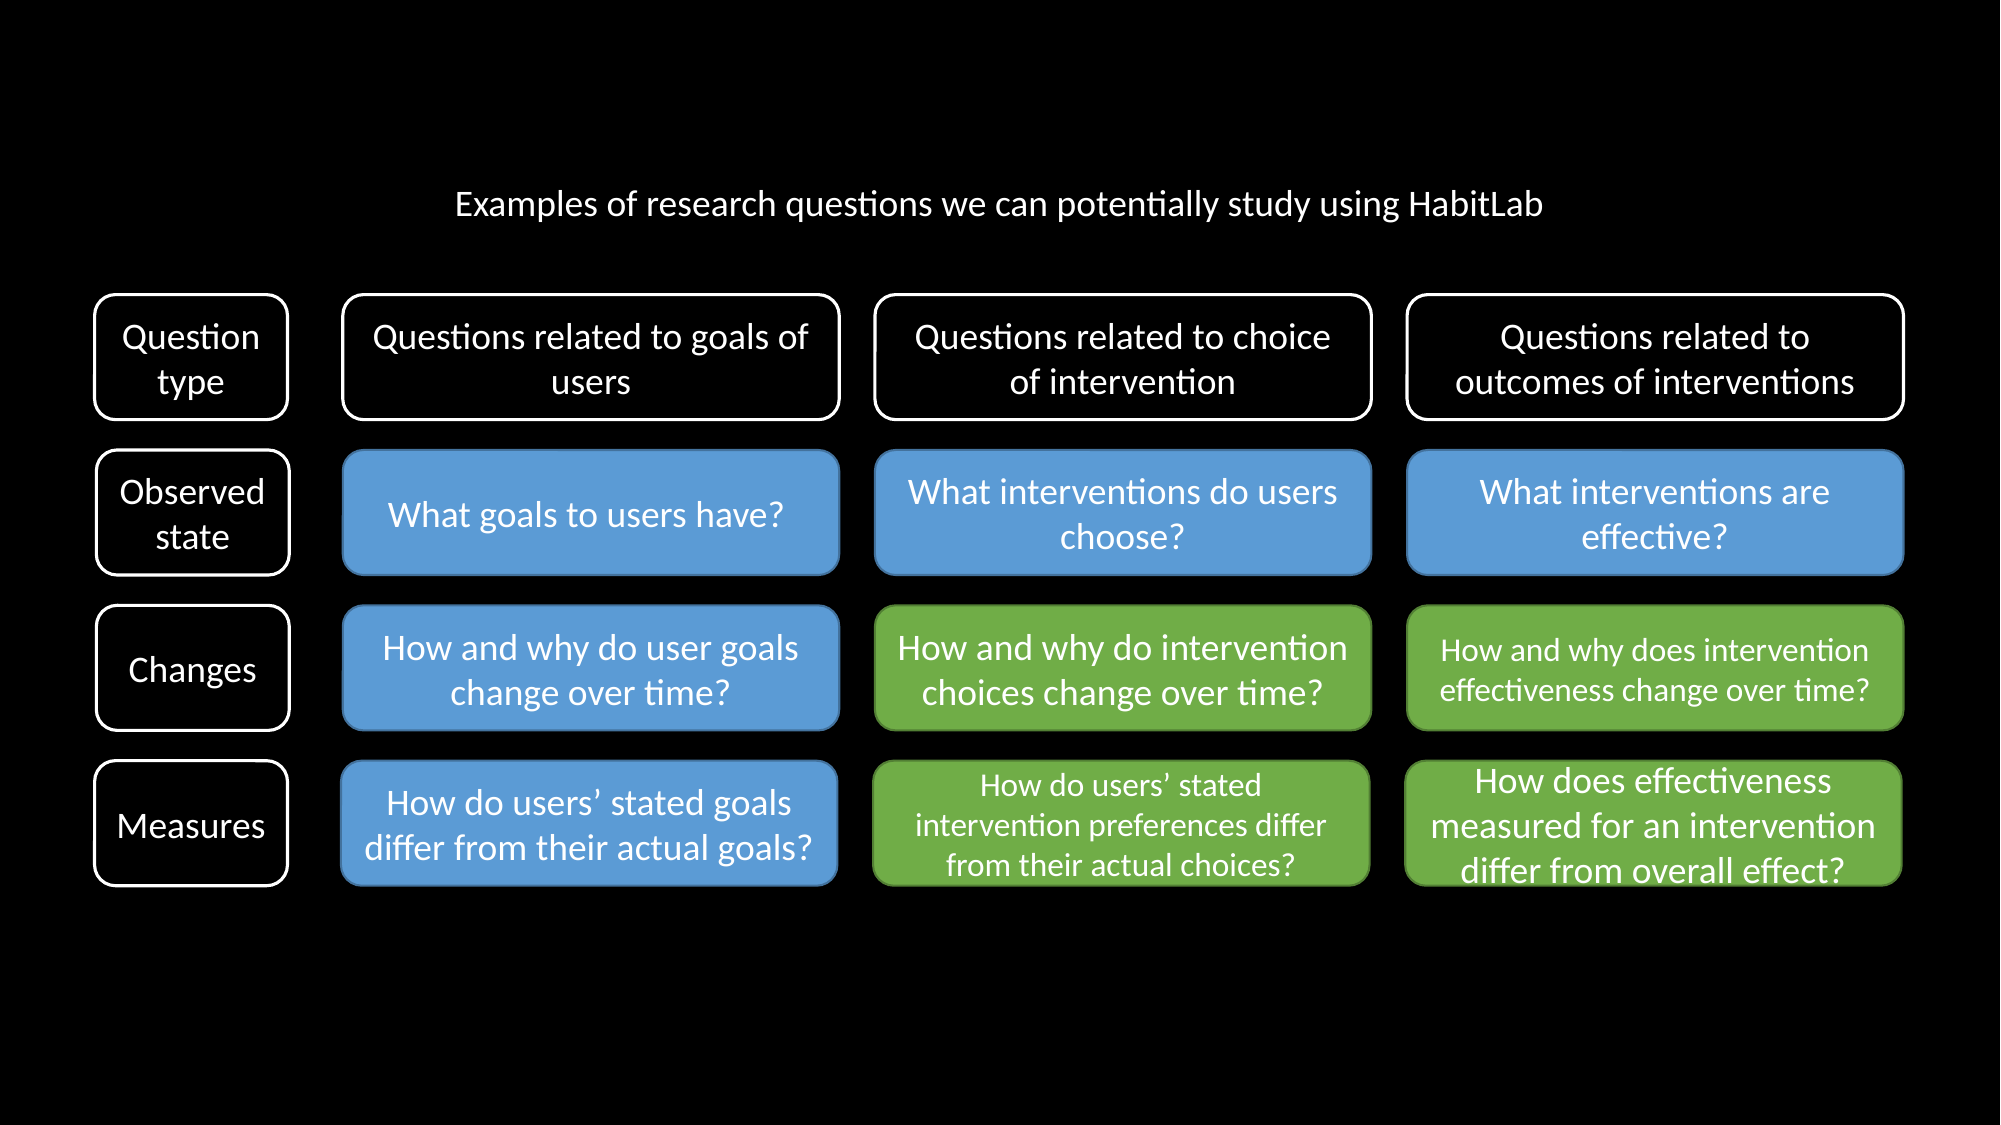

Examples of research questions we can potentially study using HabitLab
Question type
Questions related to goals of users
Questions related to choice of intervention
Questions related to outcomes of interventions
Observed state
What goals to users have?
What interventions do users choose?
What interventions are effective?
Changes
How and why do user goals change over time?
How and why do intervention choices change over time?
How and why does intervention effectiveness change over time?
Measures
How do users’ stated goals differ from their actual goals?
How do users’ stated intervention preferences differ from their actual choices?
How does effectiveness measured for an intervention differ from overall effect?